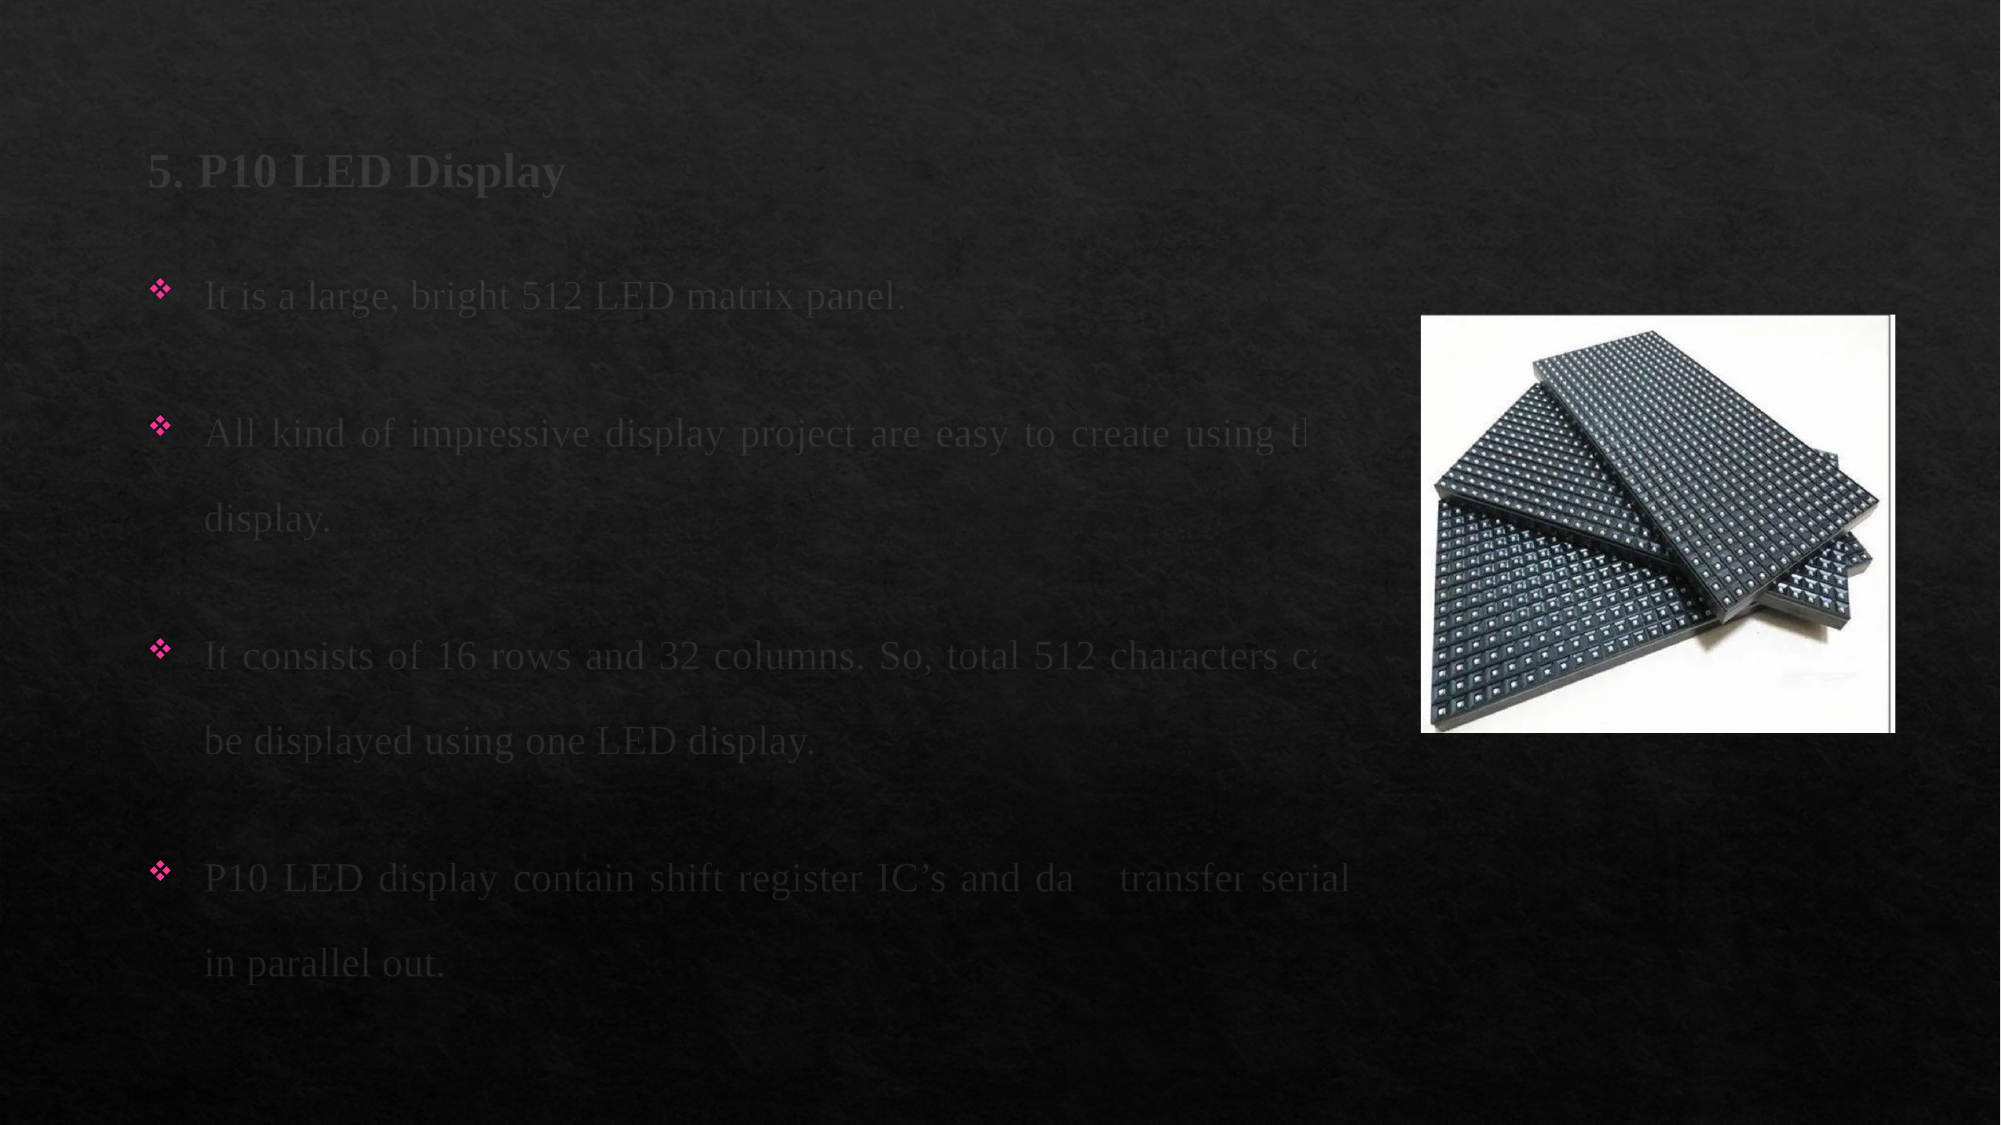

# 5. P10 LED Display
It is a large, bright 512 LED matrix panel.
All kind of impressive display project are easy to create using this display.
It consists of 16 rows and 32 columns. So, total 512 characters can be displayed using one LED display.
P10 LED display contain shift register IC’s and data transfer serial in parallel out.